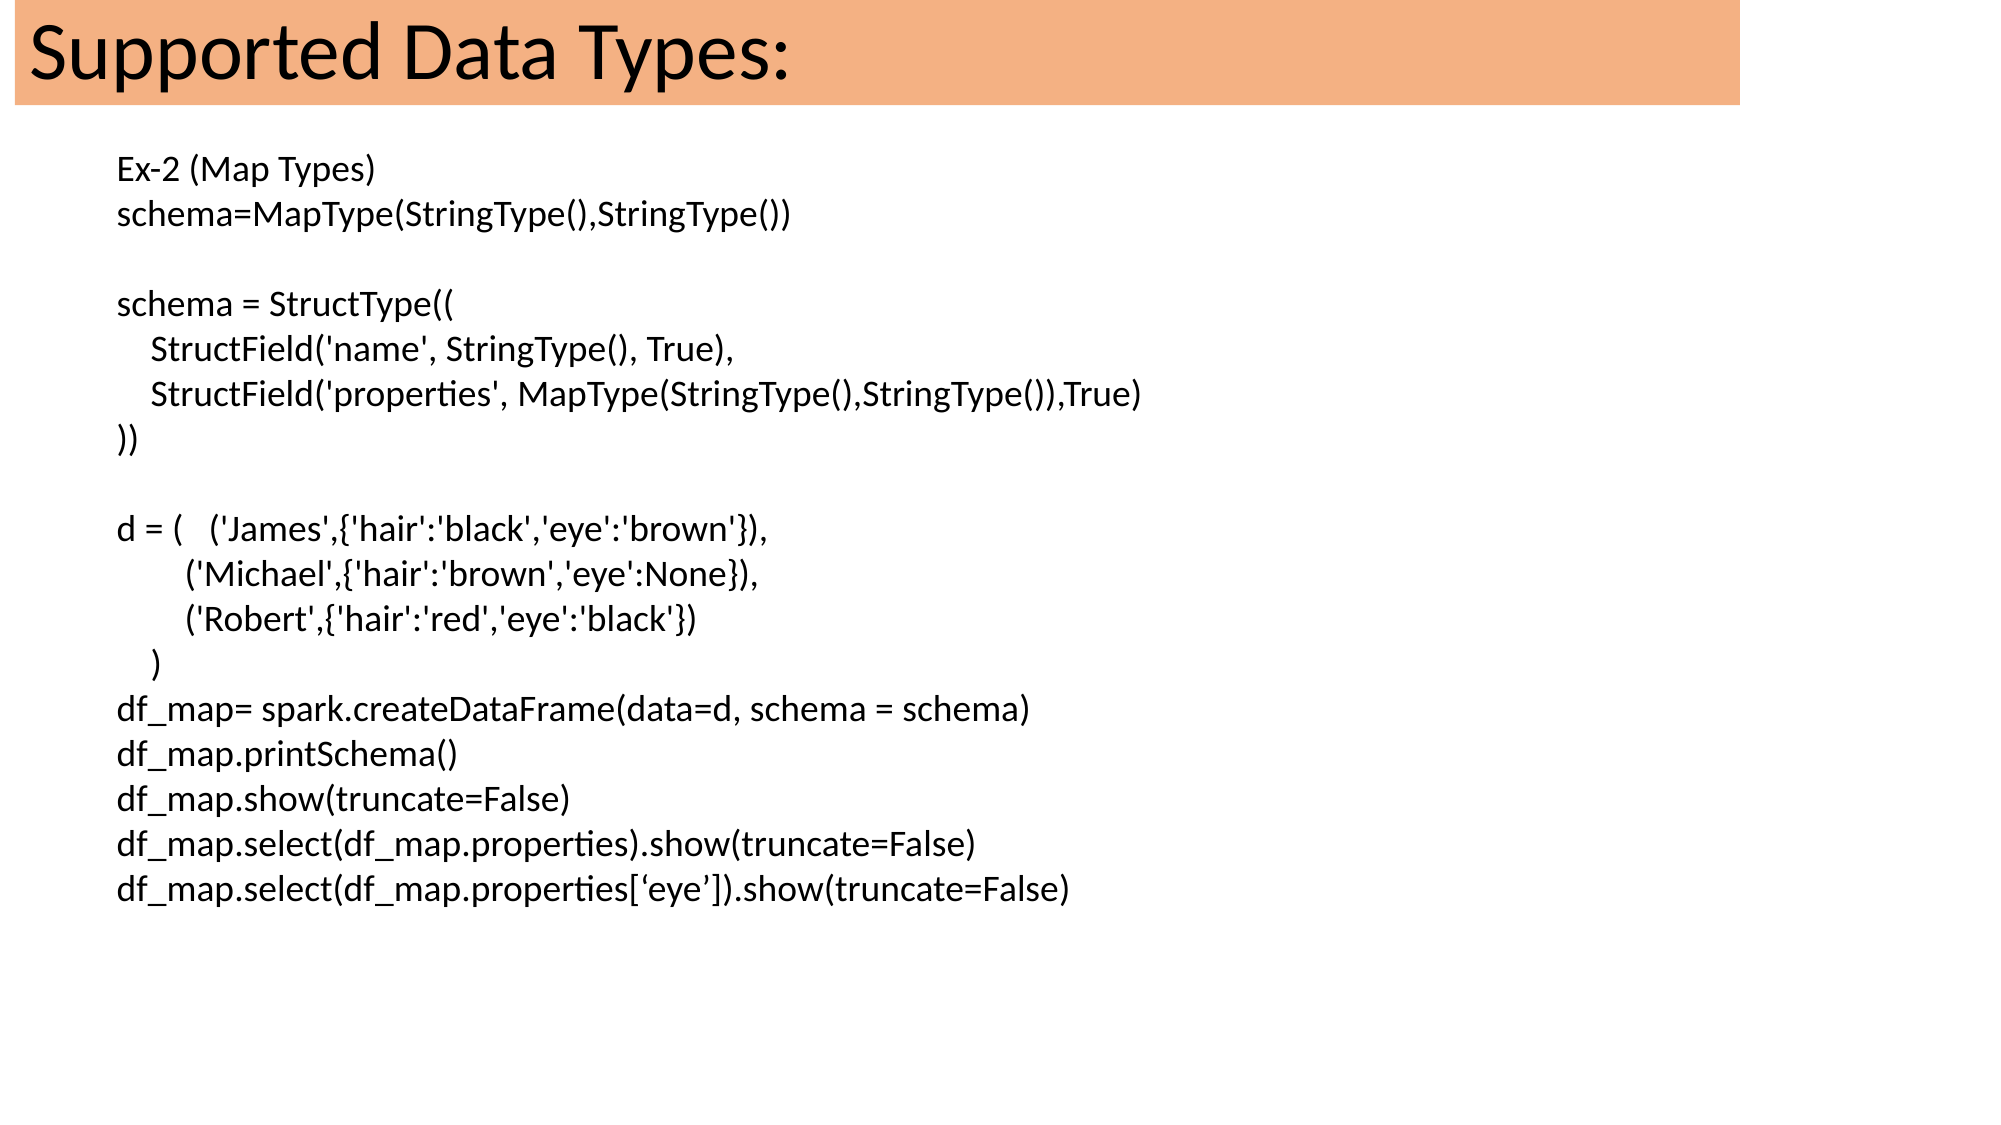

# Supported Data Types:
Ex-2 (Map Types)
schema=MapType(StringType(),StringType())

schema = StructType((
    StructField('name', StringType(), True),
    StructField('properties', MapType(StringType(),StringType()),True)
))

d = (   ('James',{'hair':'black','eye':'brown'}),
        ('Michael',{'hair':'brown','eye':None}),
        ('Robert',{'hair':'red','eye':'black'})
    )
df_map= spark.createDataFrame(data=d, schema = schema)
df_map.printSchema()
df_map.show(truncate=False)
df_map.select(df_map.properties).show(truncate=False)
df_map.select(df_map.properties[‘eye’]).show(truncate=False)